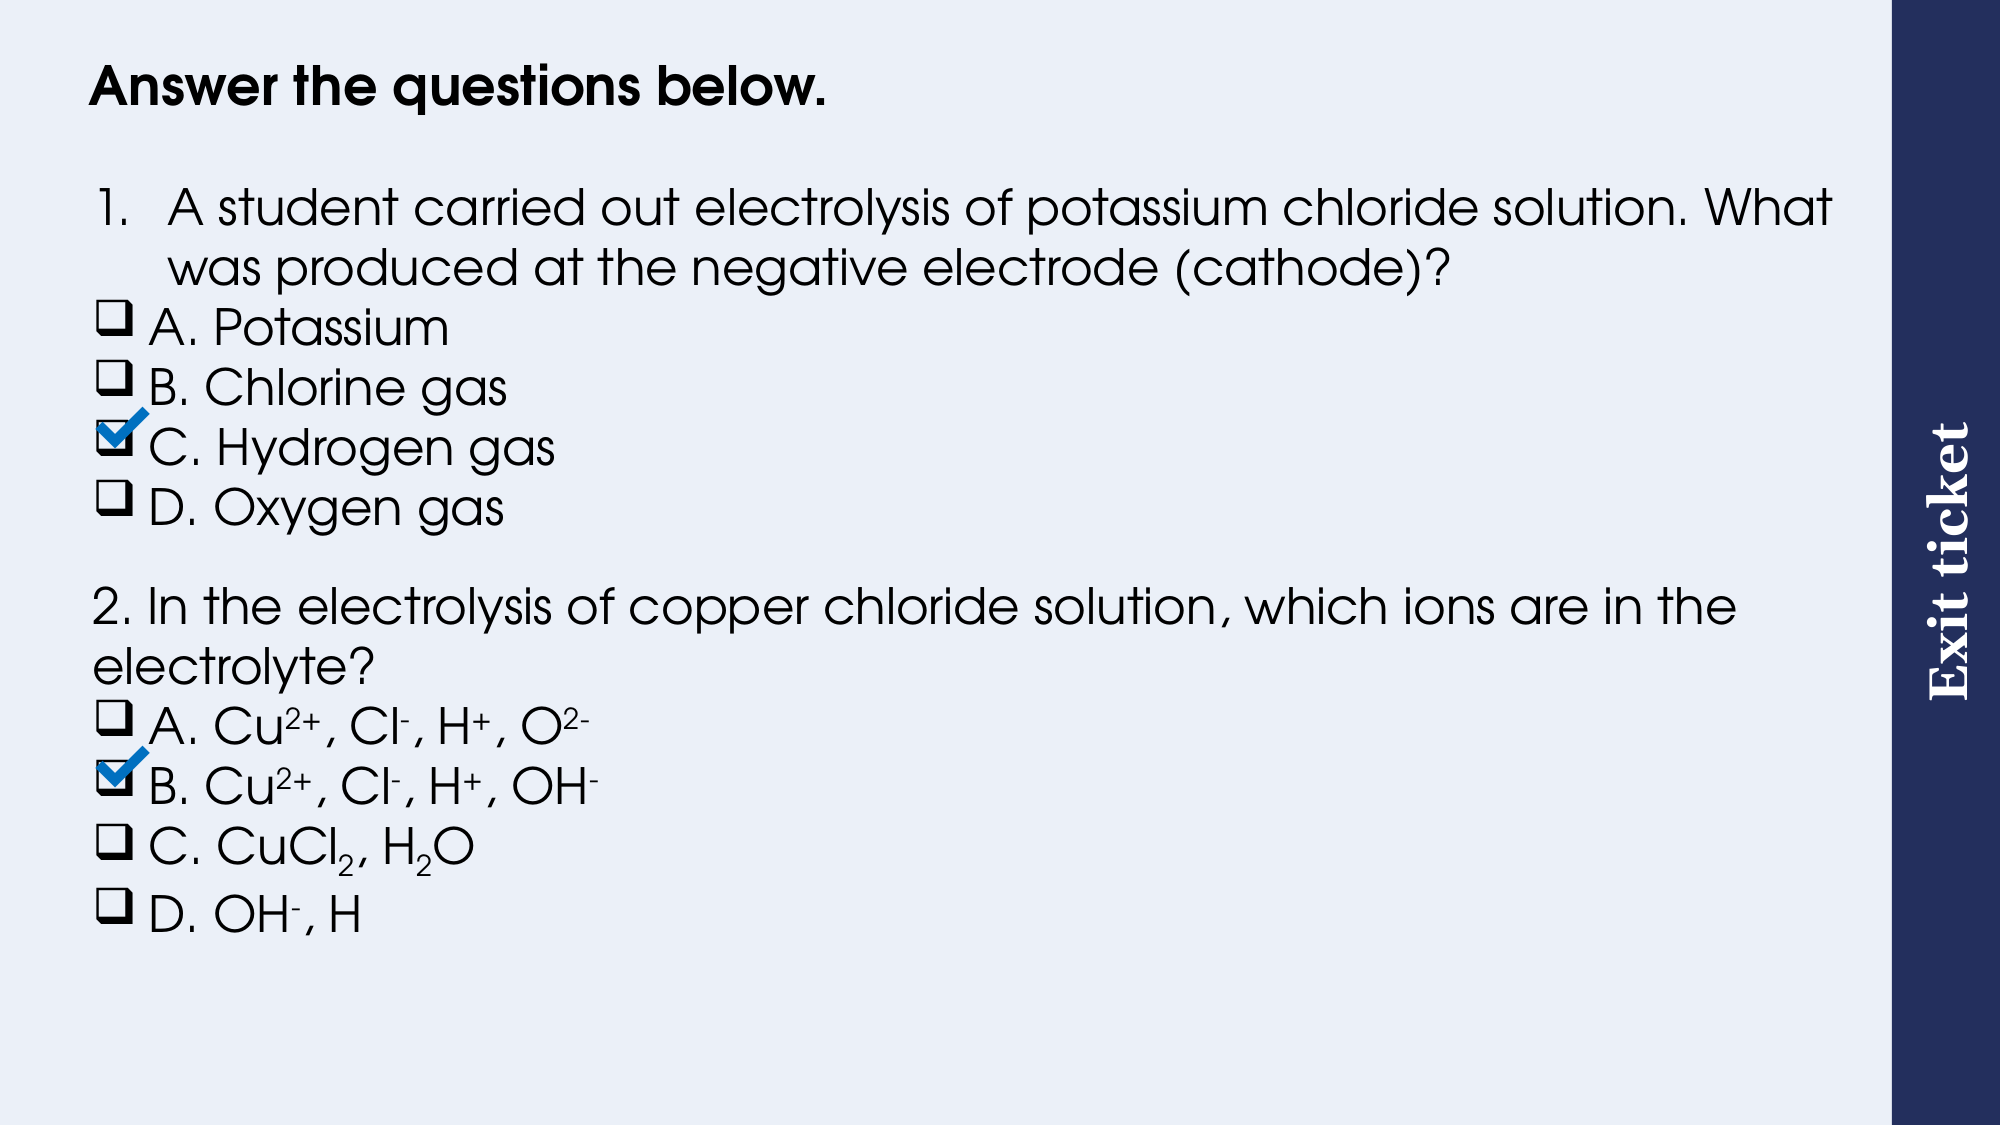

# Answer the questions below.
A student carried out electrolysis of potassium chloride solution. What was produced at the negative electrode (cathode)?
A. Potassium
B. Chlorine gas
C. Hydrogen gas
D. Oxygen gas
✓
2. In the electrolysis of copper chloride solution, which ions are in the electrolyte?
A. Cu2+, Cl-, H+, O2-
B. Cu2+, Cl-, H+, OH-
C. CuCl2, H2O
D. OH-, H

✓